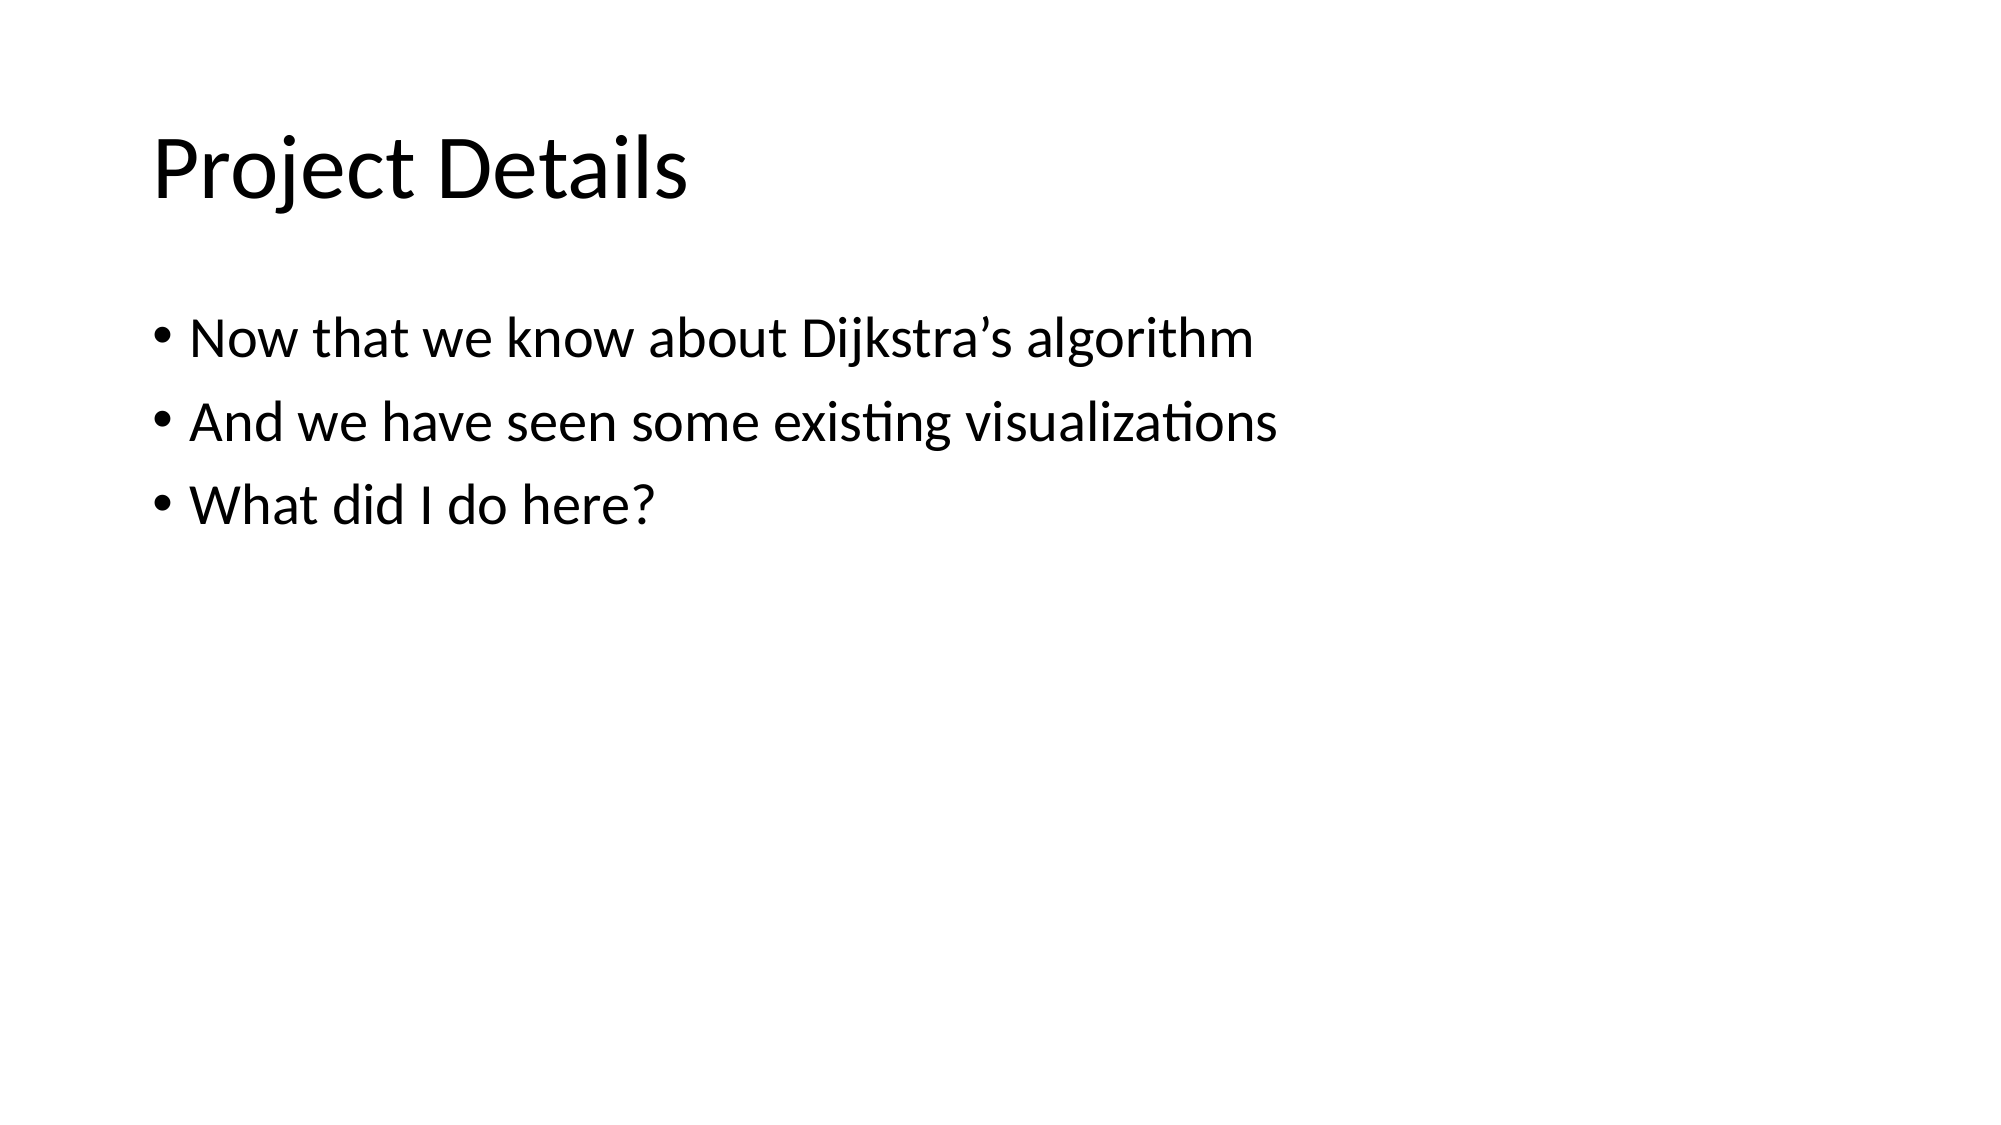

# Project Details
Now that we know about Dijkstra’s algorithm
And we have seen some existing visualizations
What did I do here?